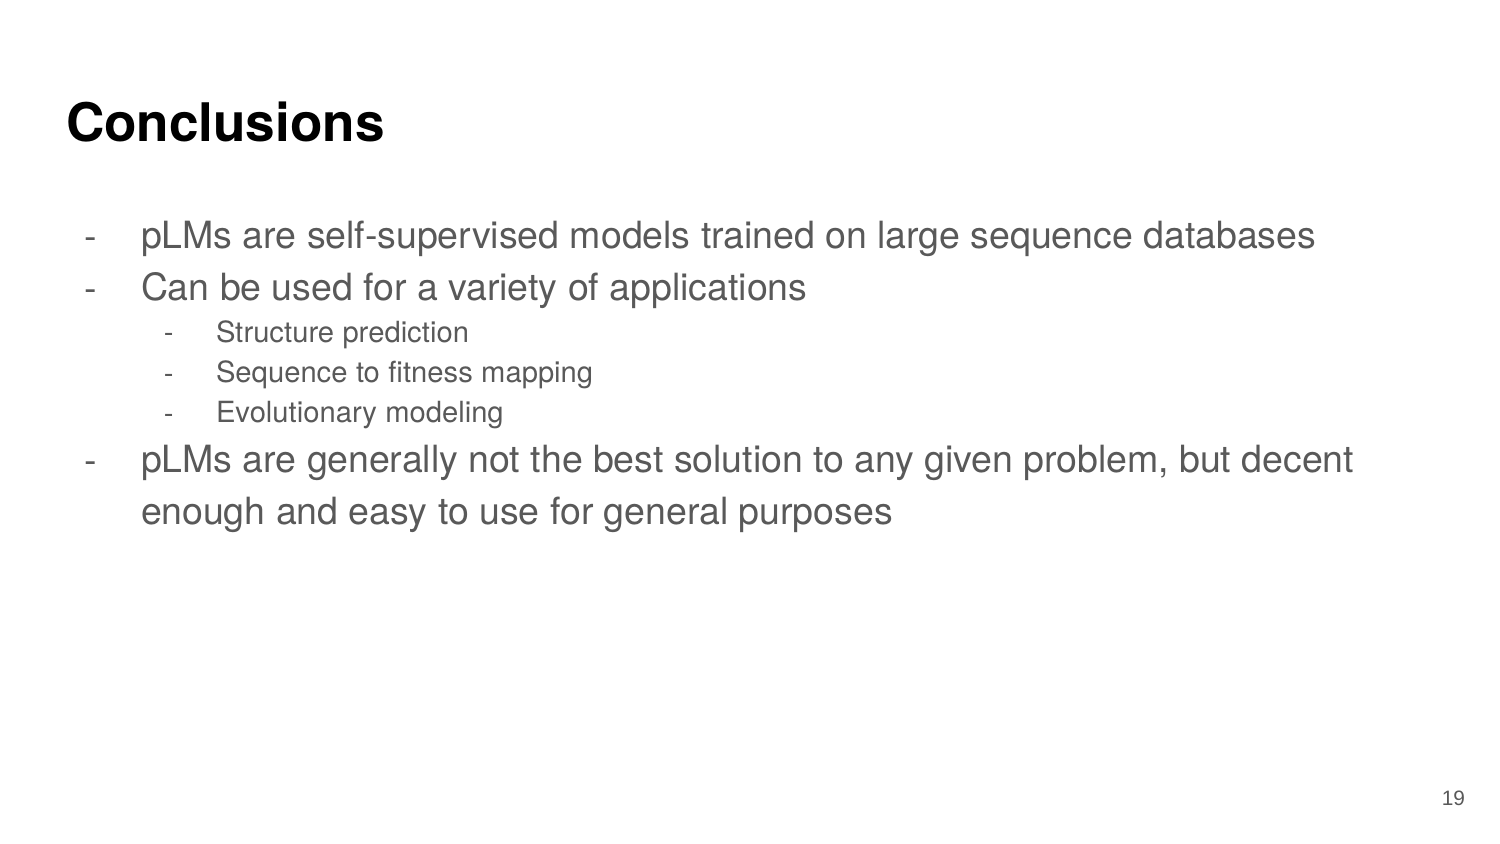

# Conclusions
pLMs are self-supervised models trained on large sequence databases
Can be used for a variety of applications
Structure prediction
Sequence to fitness mapping
Evolutionary modeling
pLMs are generally not the best solution to any given problem, but decent enough and easy to use for general purposes
19